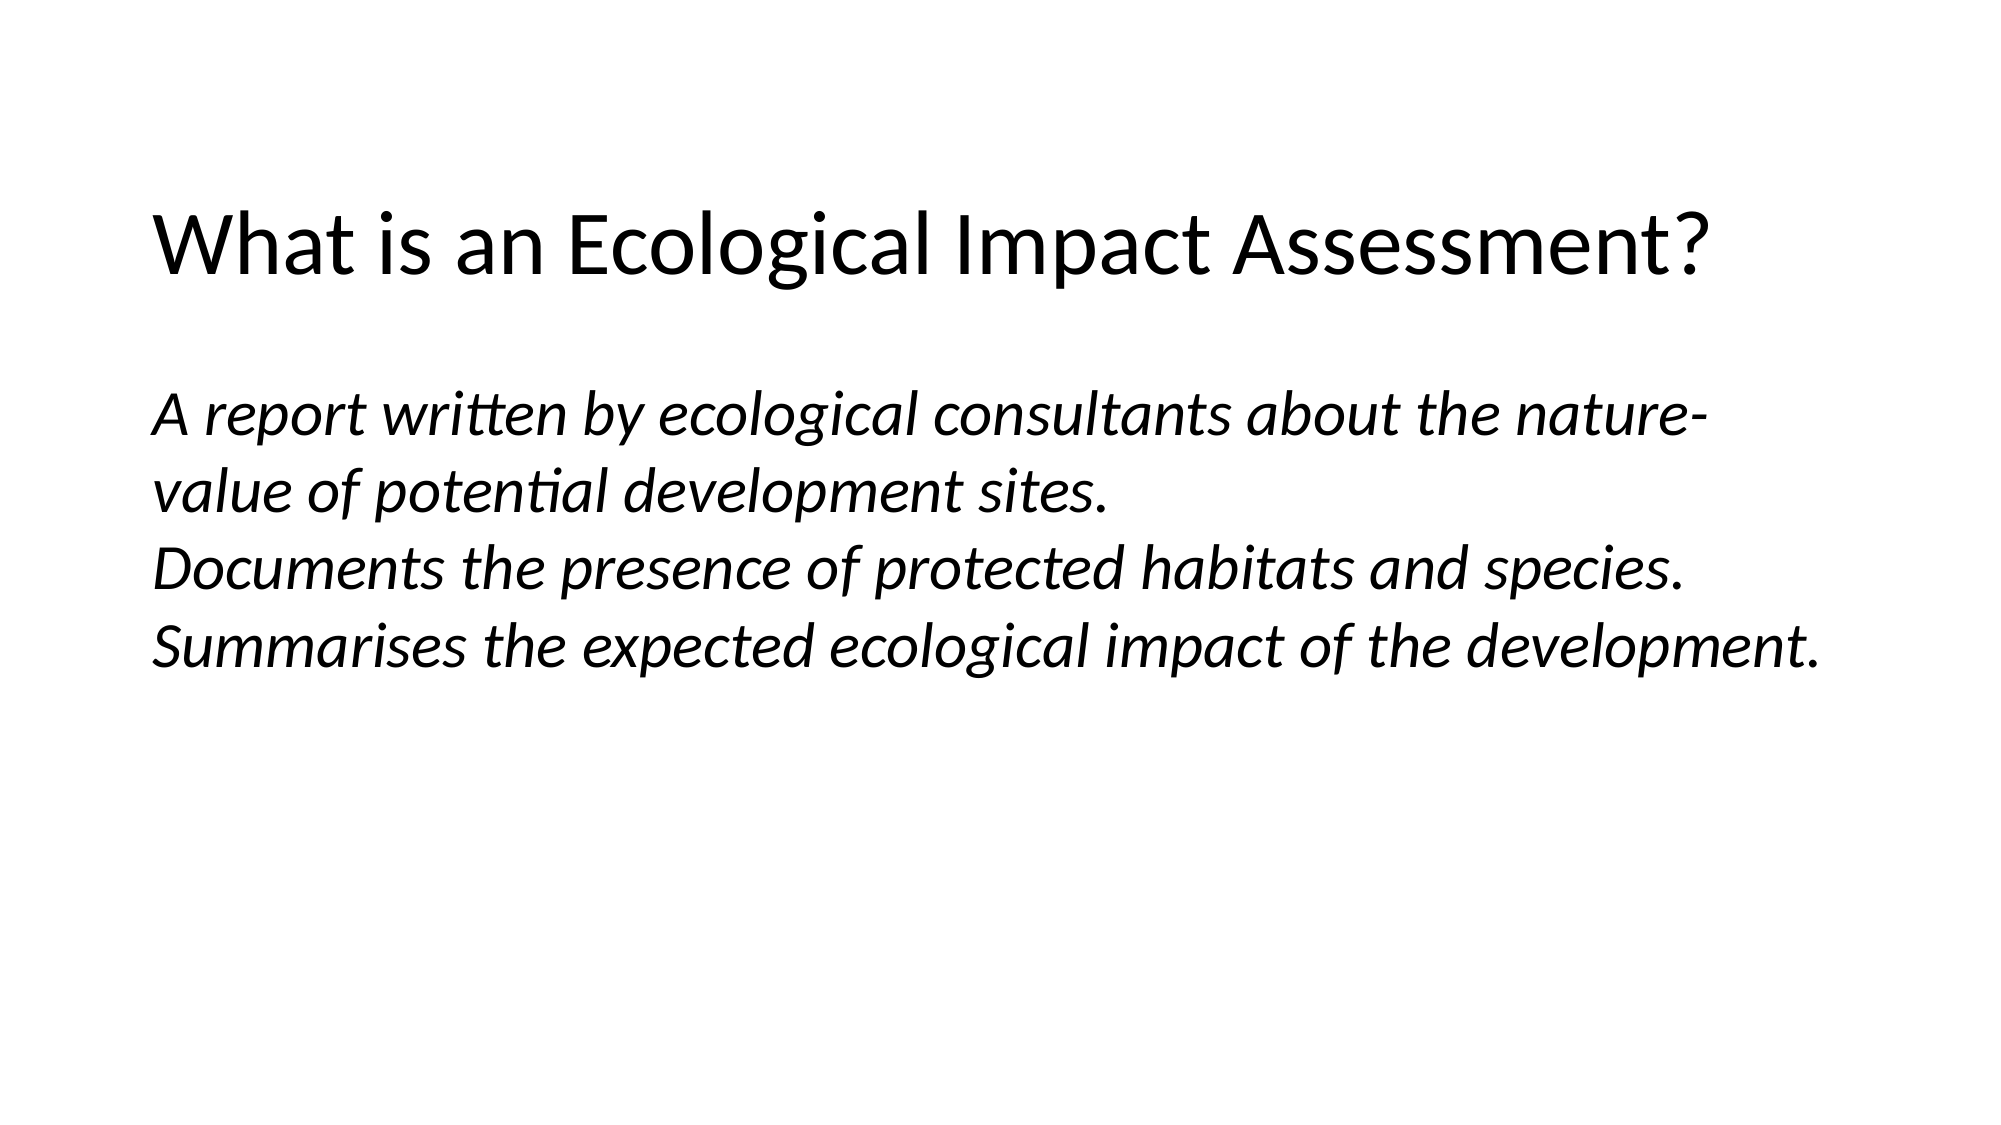

# What is an Ecological Impact Assessment? A report written by ecological consultants about the nature-value of potential development sites. Documents the presence of protected habitats and species. Summarises the expected ecological impact of the development.